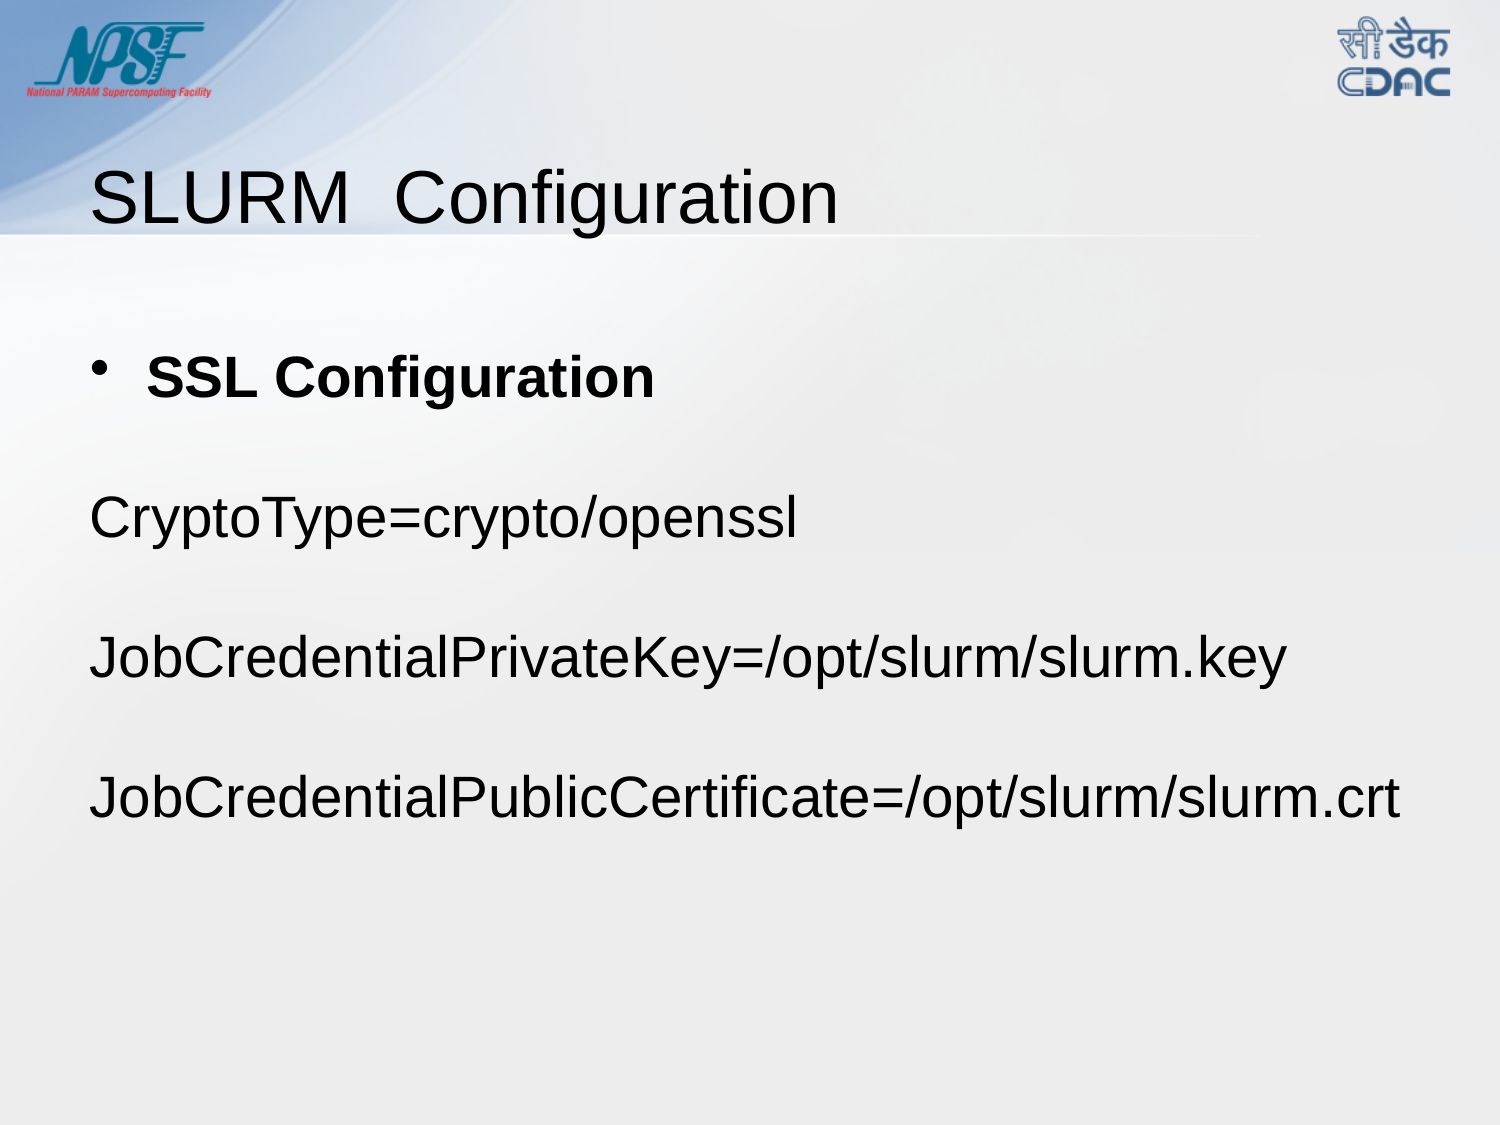

# SLURM  Configuration

SSL Configuration

CryptoType=crypto/openssl

JobCredentialPrivateKey=/opt/slurm/slurm.key

JobCredentialPublicCertificate=/opt/slurm/slurm.crt